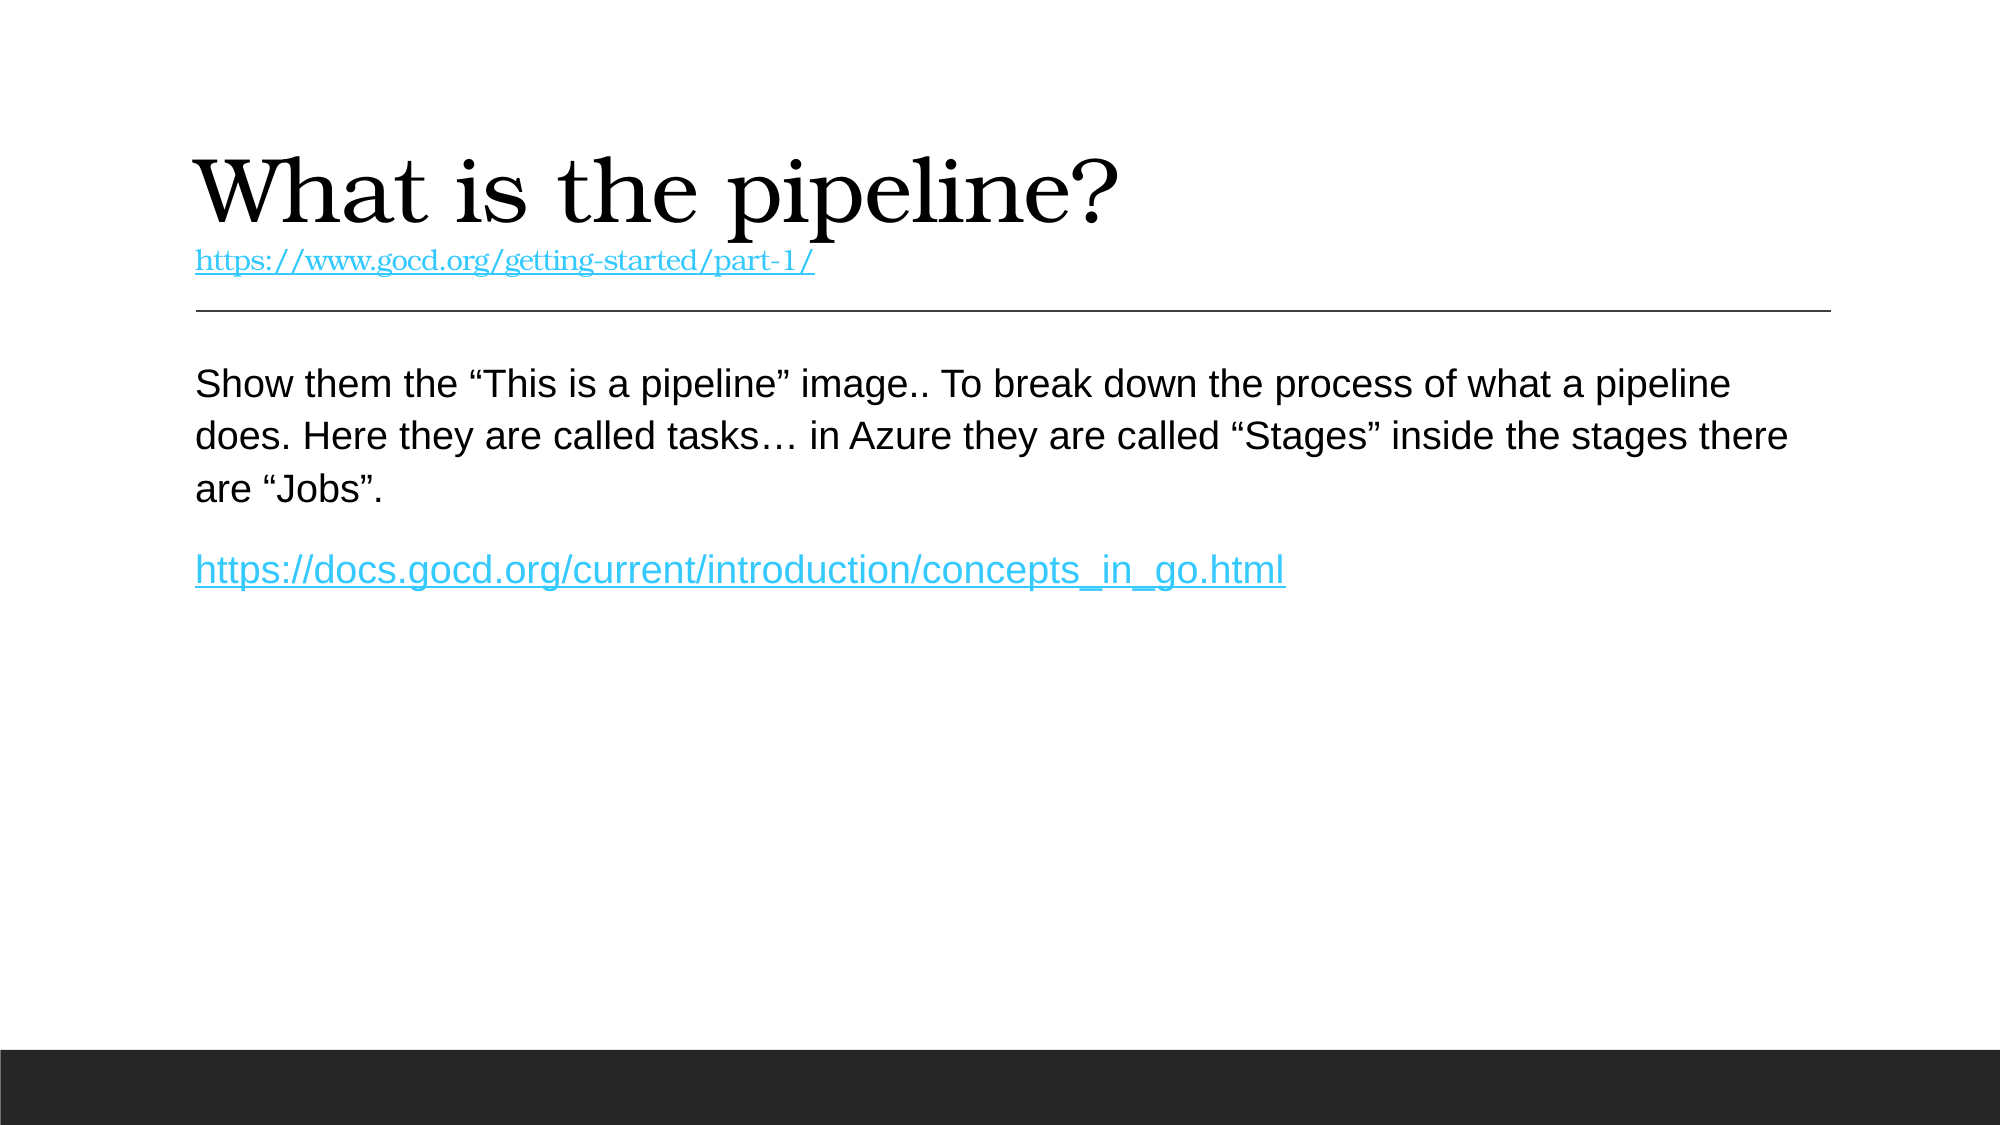

# What is the pipeline? https://www.gocd.org/getting-started/part-1/
Show them the “This is a pipeline” image.. To break down the process of what a pipeline does. Here they are called tasks… in Azure they are called “Stages” inside the stages there are “Jobs”.
https://docs.gocd.org/current/introduction/concepts_in_go.html